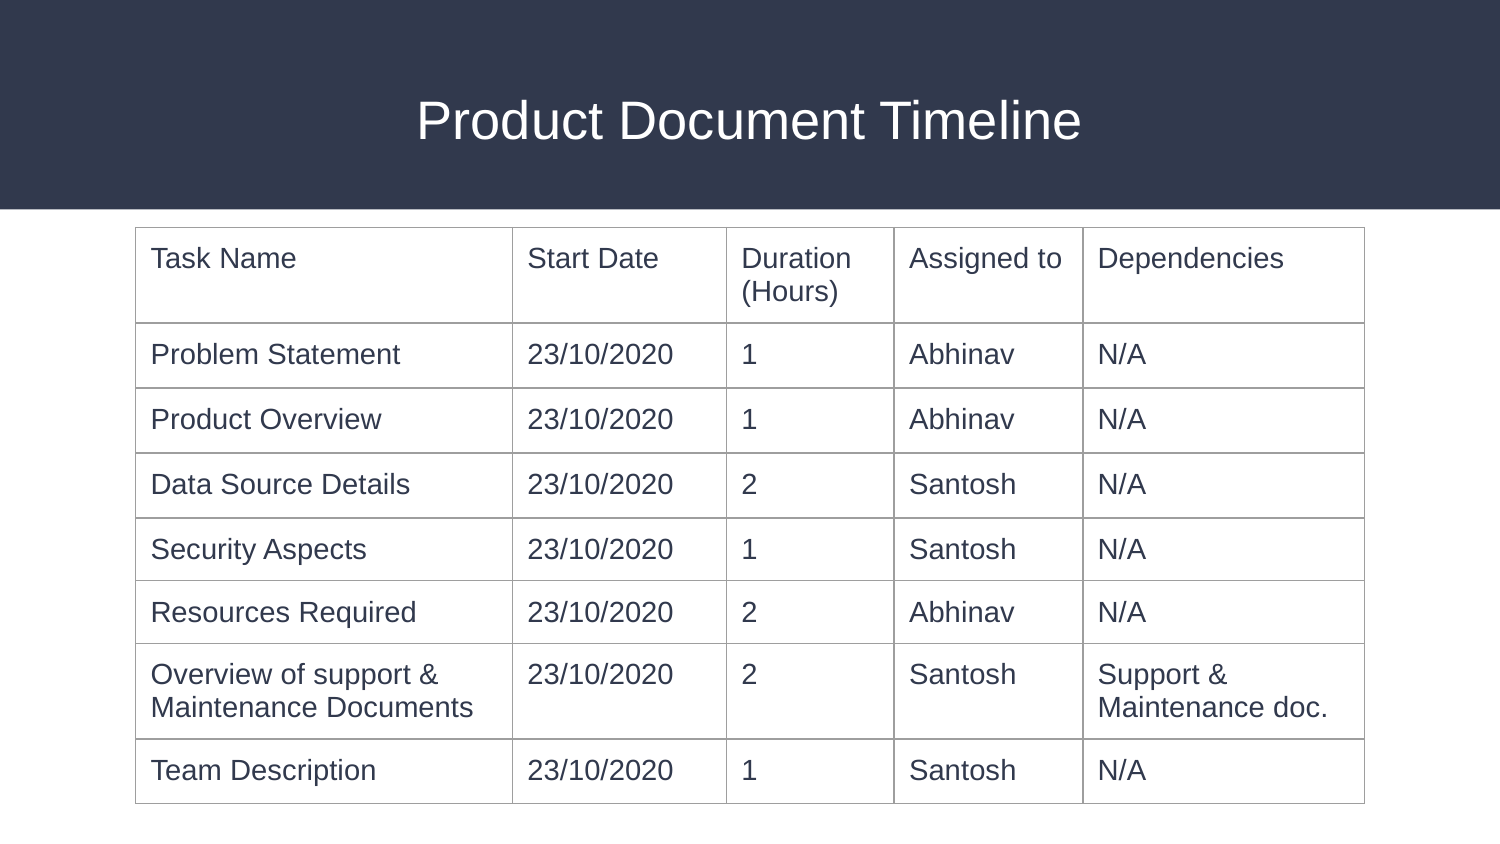

# Product Document Timeline
| Task Name | Start Date | Duration (Hours) | Assigned to | Dependencies |
| --- | --- | --- | --- | --- |
| Problem Statement | 23/10/2020 | 1 | Abhinav | N/A |
| Product Overview | 23/10/2020 | 1 | Abhinav | N/A |
| Data Source Details | 23/10/2020 | 2 | Santosh | N/A |
| Security Aspects | 23/10/2020 | 1 | Santosh | N/A |
| Resources Required | 23/10/2020 | 2 | Abhinav | N/A |
| Overview of support & Maintenance Documents | 23/10/2020 | 2 | Santosh | Support & Maintenance doc. |
| Team Description | 23/10/2020 | 1 | Santosh | N/A |